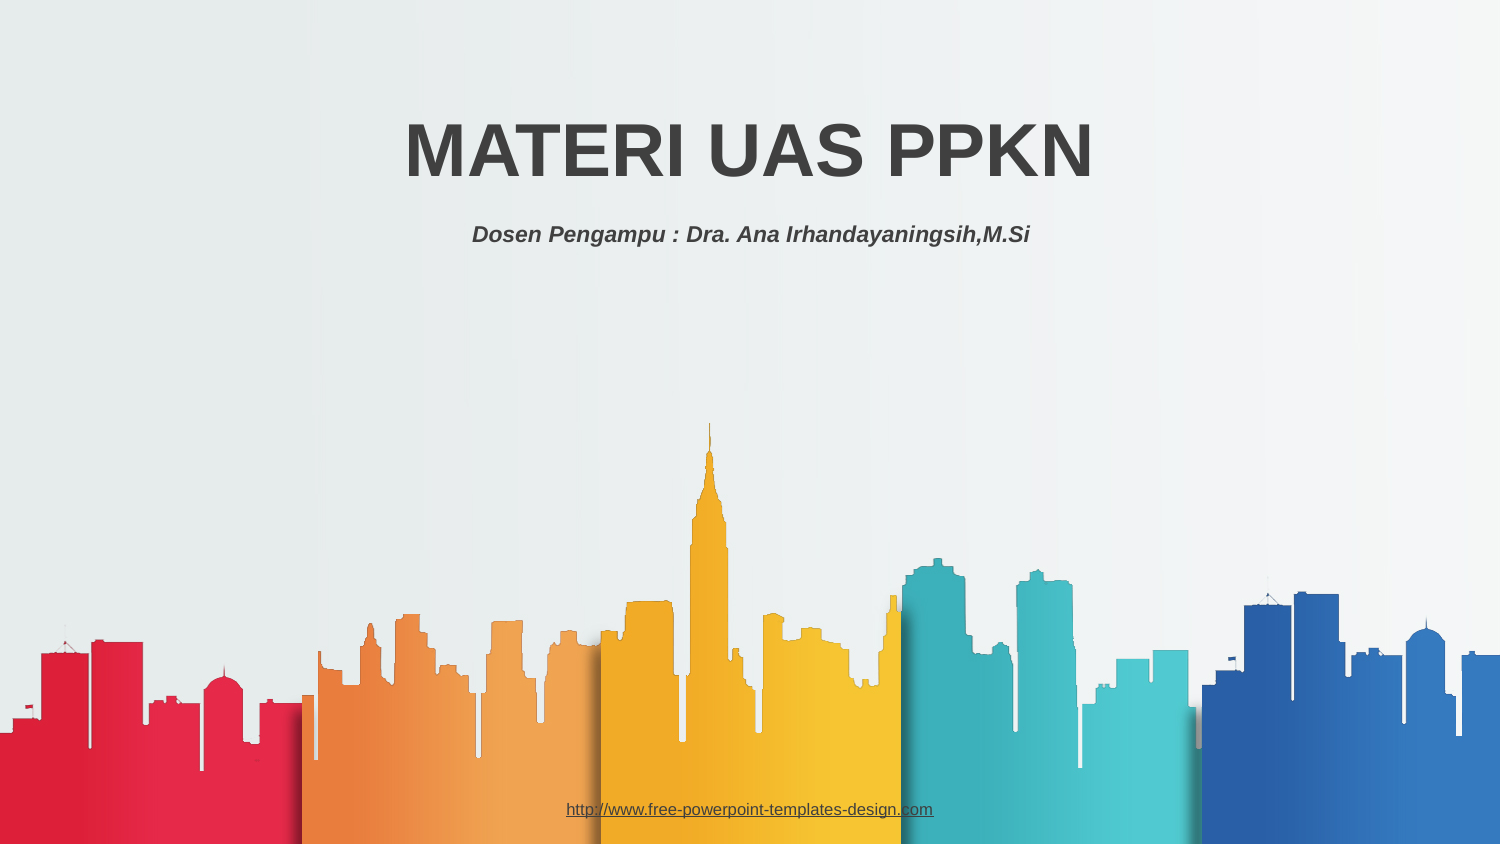

# MATERI UAS PPKN
Dosen Pengampu : Dra. Ana Irhandayaningsih,M.Si
http://www.free-powerpoint-templates-design.com